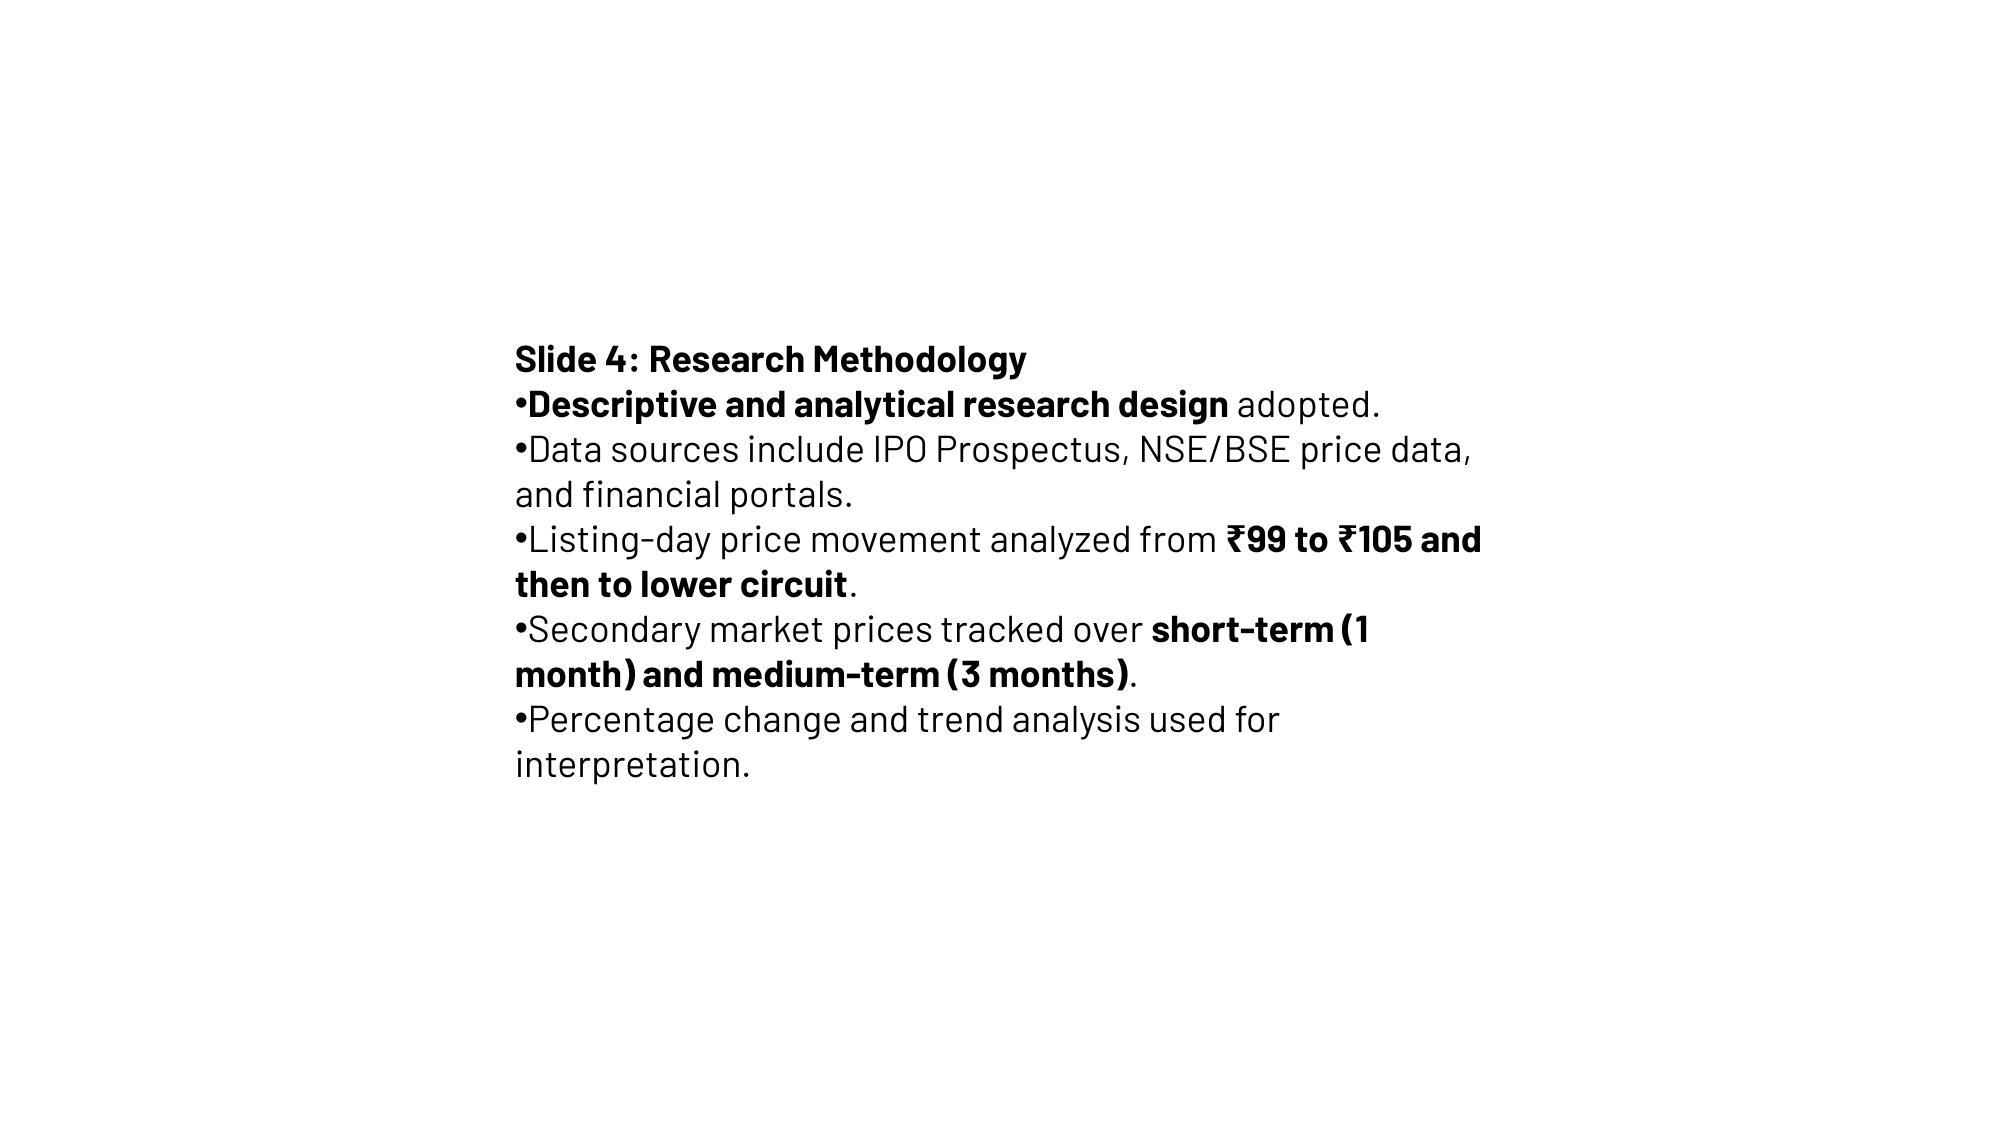

Slide 4: Research Methodology
Descriptive and analytical research design adopted.
Data sources include IPO Prospectus, NSE/BSE price data, and financial portals.
Listing-day price movement analyzed from ₹99 to ₹105 and then to lower circuit.
Secondary market prices tracked over short-term (1 month) and medium-term (3 months).
Percentage change and trend analysis used for interpretation.